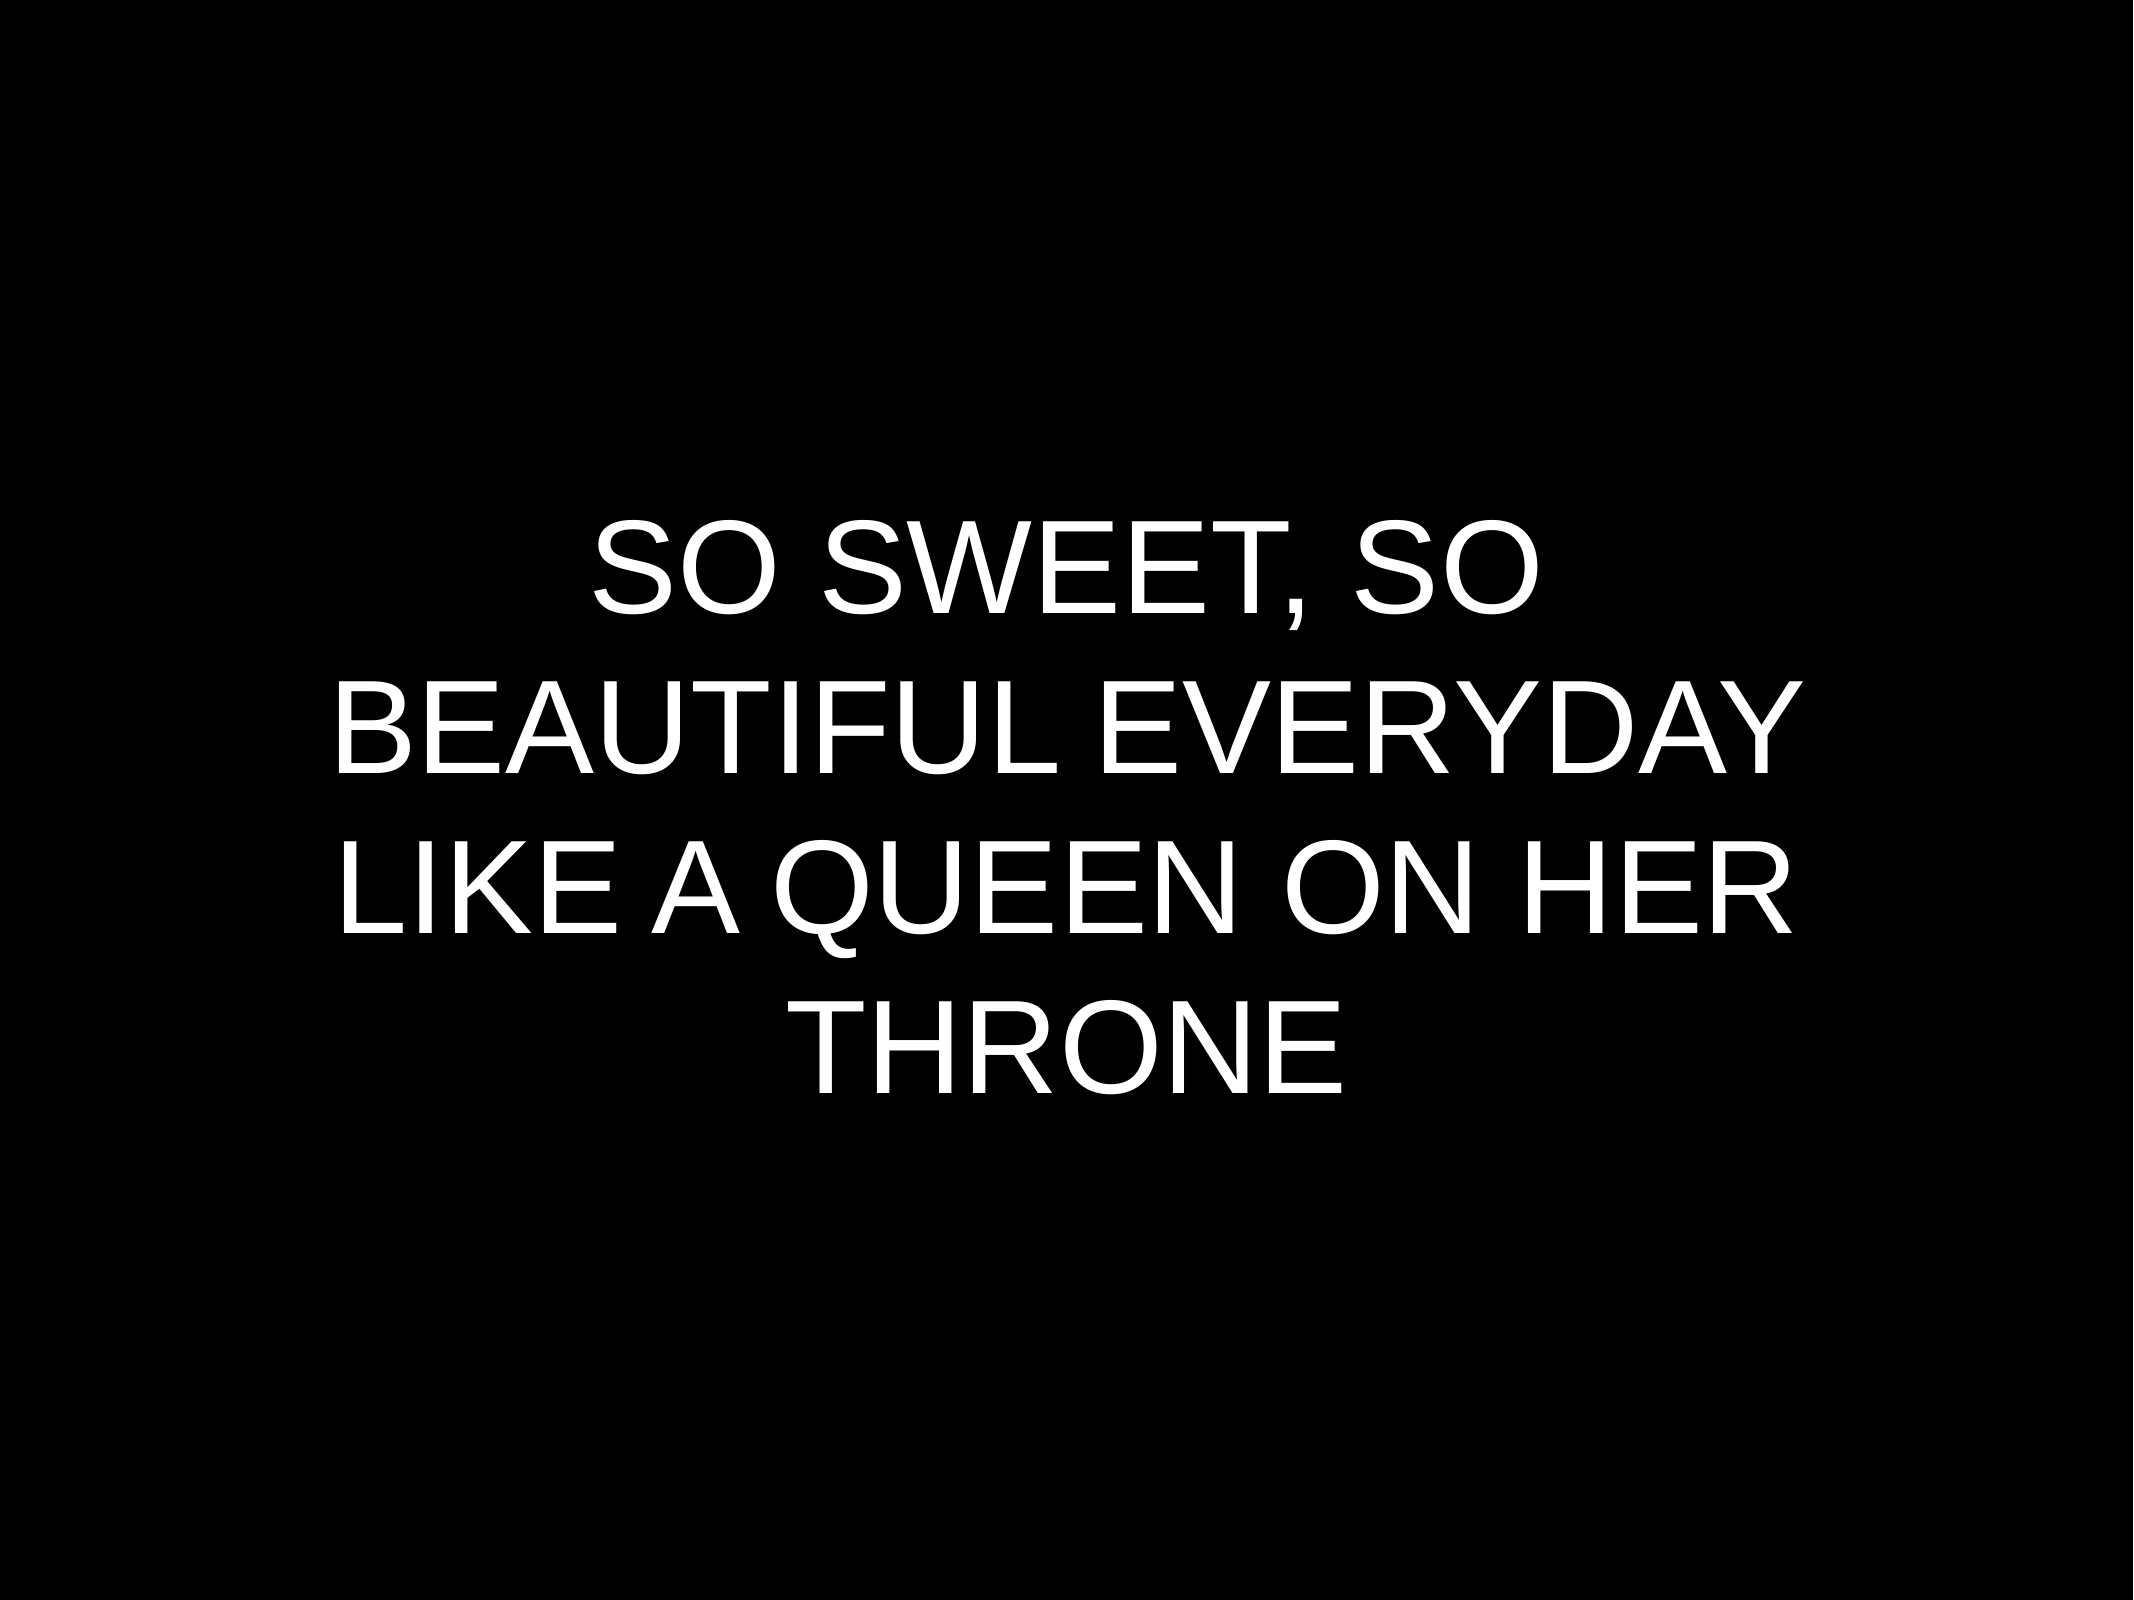

# SO SWEET, SO BEAUTIFUL EVERYDAY LIKE A QUEEN ON HER THRONE